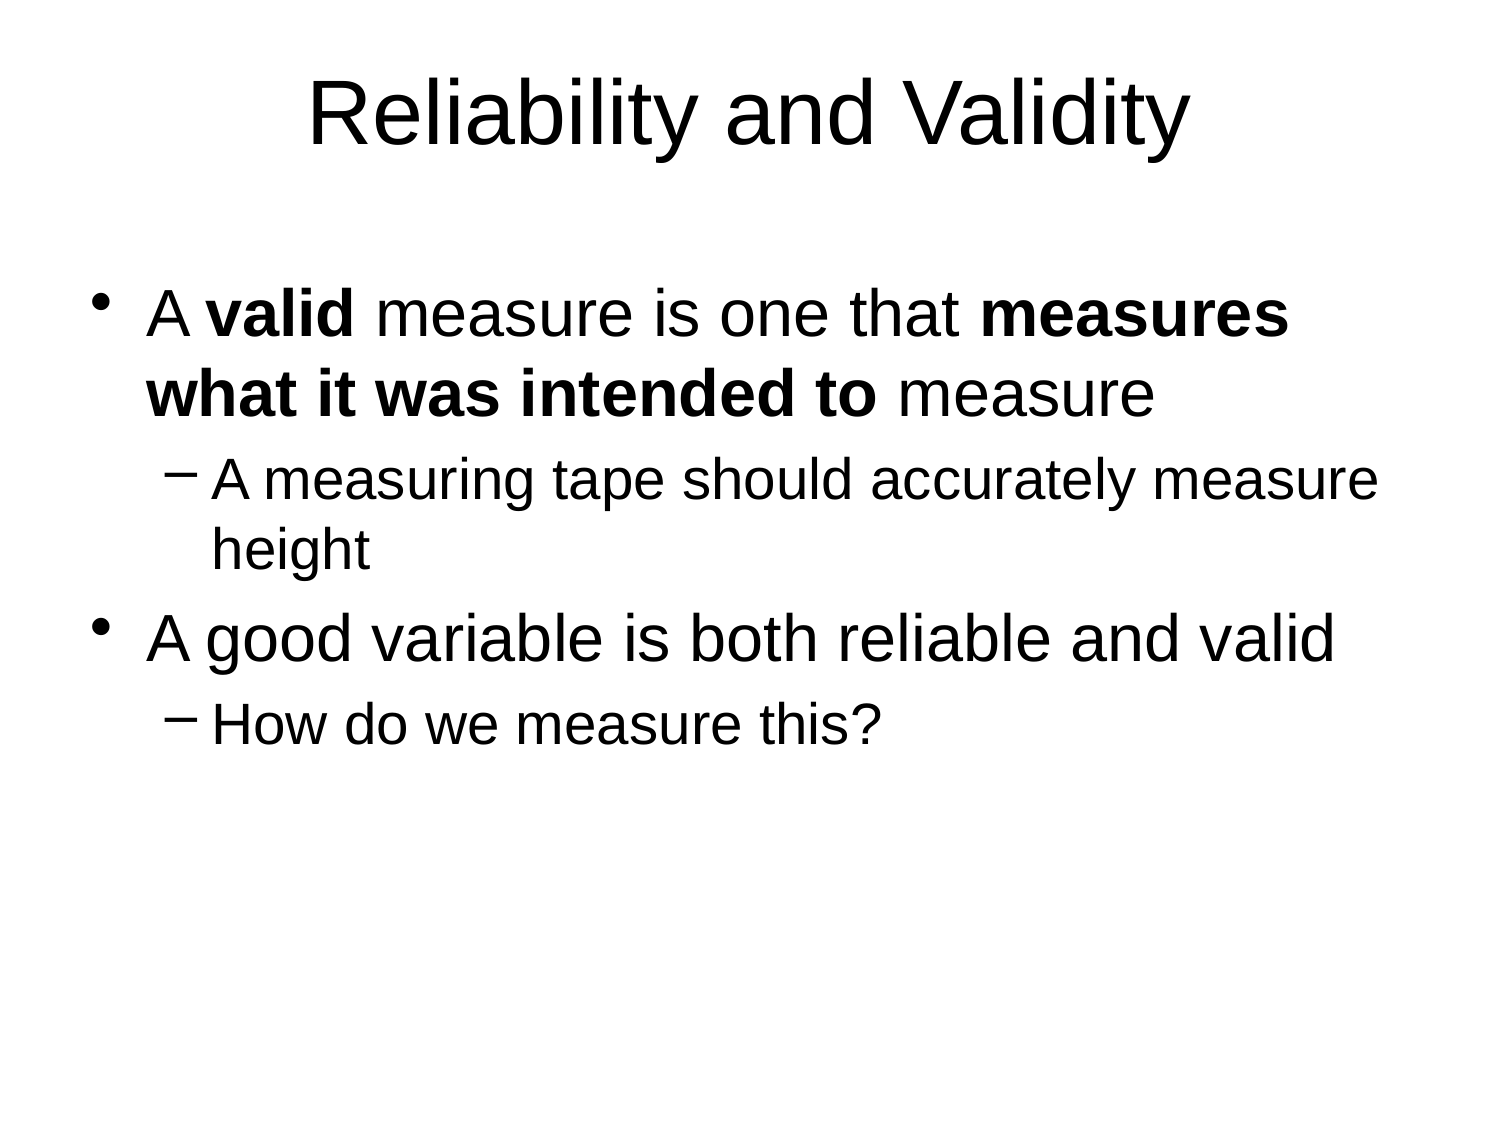

# Reliability and Validity
A valid measure is one that measures what it was intended to measure
A measuring tape should accurately measure height
A good variable is both reliable and valid
How do we measure this?